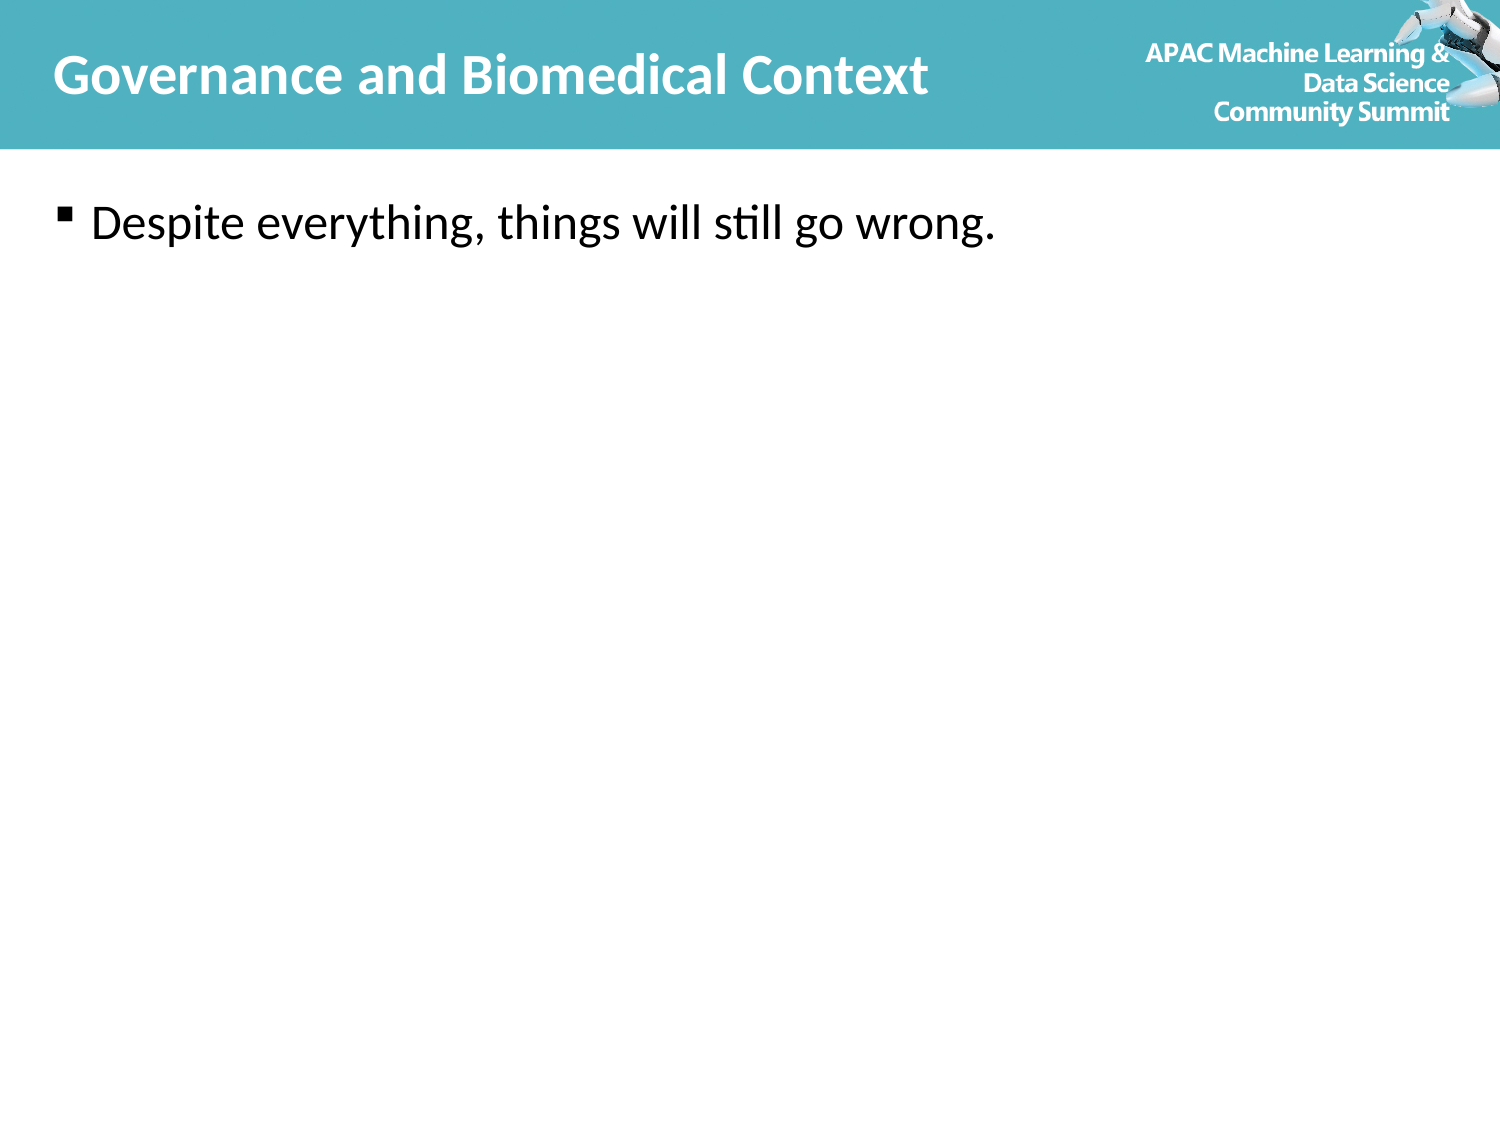

# Governance and Biomedical Context
Despite everything, things will still go wrong.